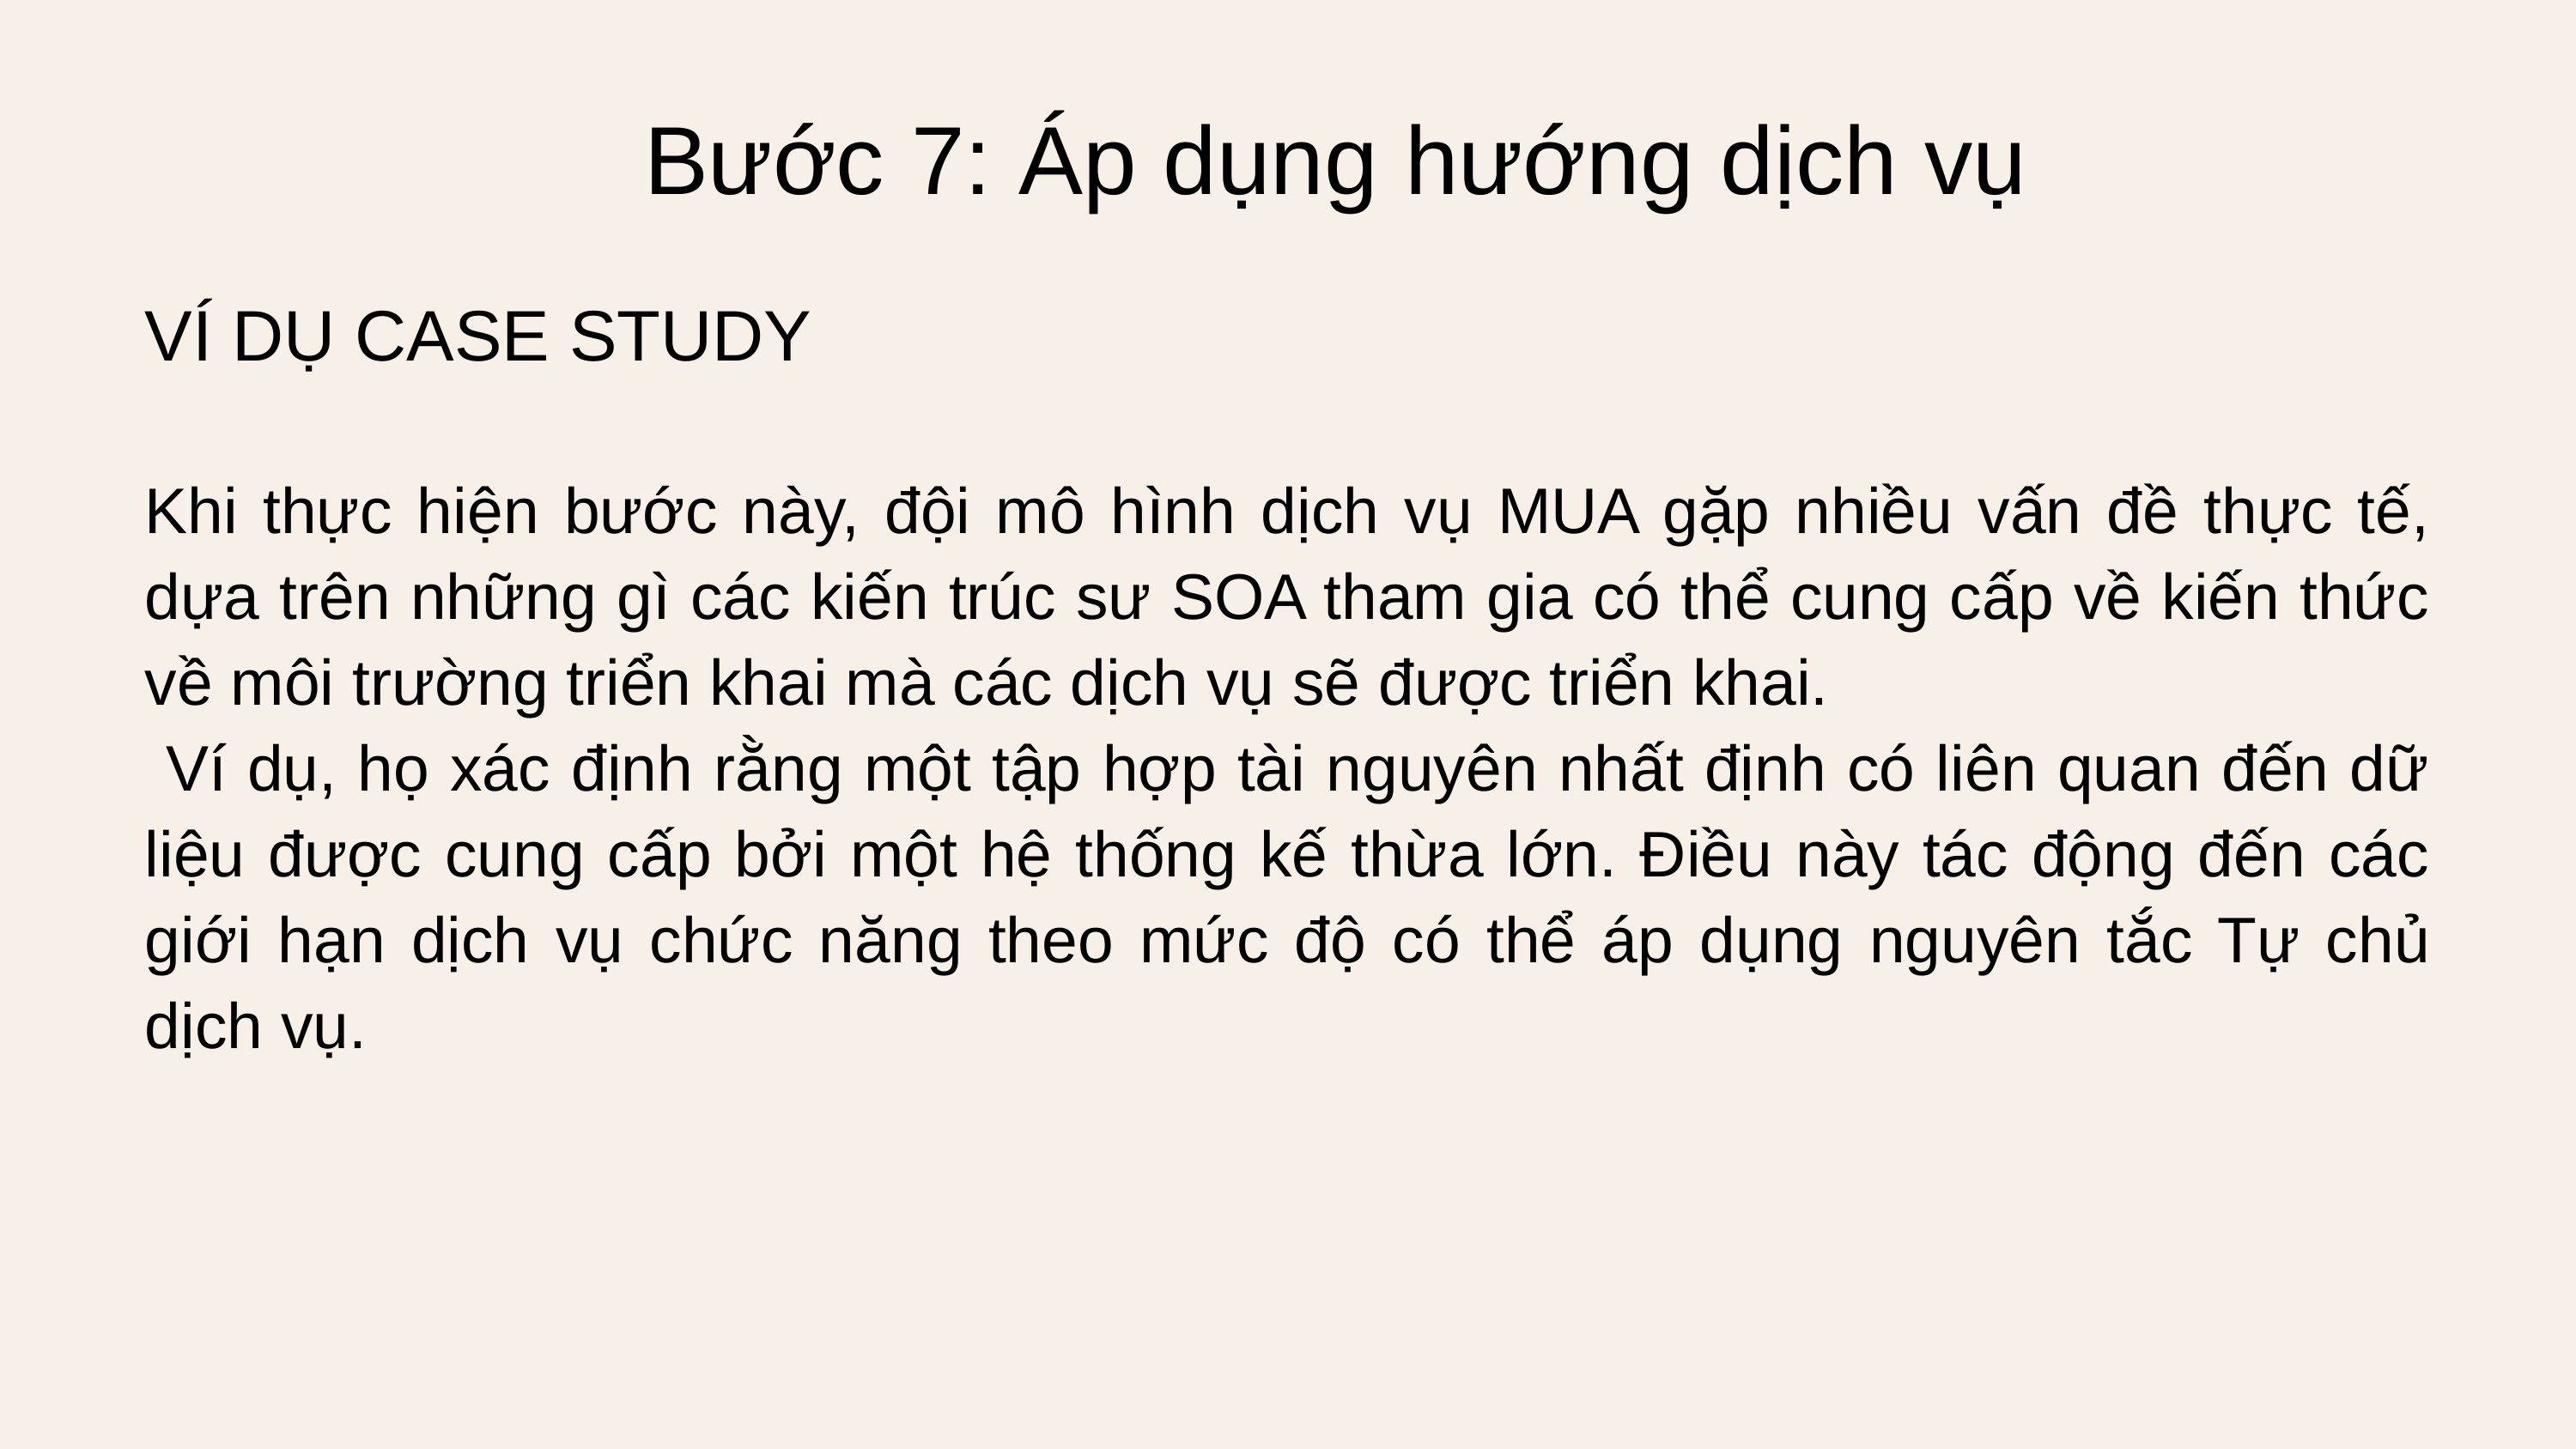

Bước 7: Áp dụng hướng dịch vụ
VÍ DỤ CASE STUDY

Khi thực hiện bước này, đội mô hình dịch vụ MUA gặp nhiều vấn đề thực tế, dựa trên những gì các kiến trúc sư SOA tham gia có thể cung cấp về kiến thức về môi trường triển khai mà các dịch vụ sẽ được triển khai.
 Ví dụ, họ xác định rằng một tập hợp tài nguyên nhất định có liên quan đến dữ liệu được cung cấp bởi một hệ thống kế thừa lớn. Điều này tác động đến các giới hạn dịch vụ chức năng theo mức độ có thể áp dụng nguyên tắc Tự chủ dịch vụ.